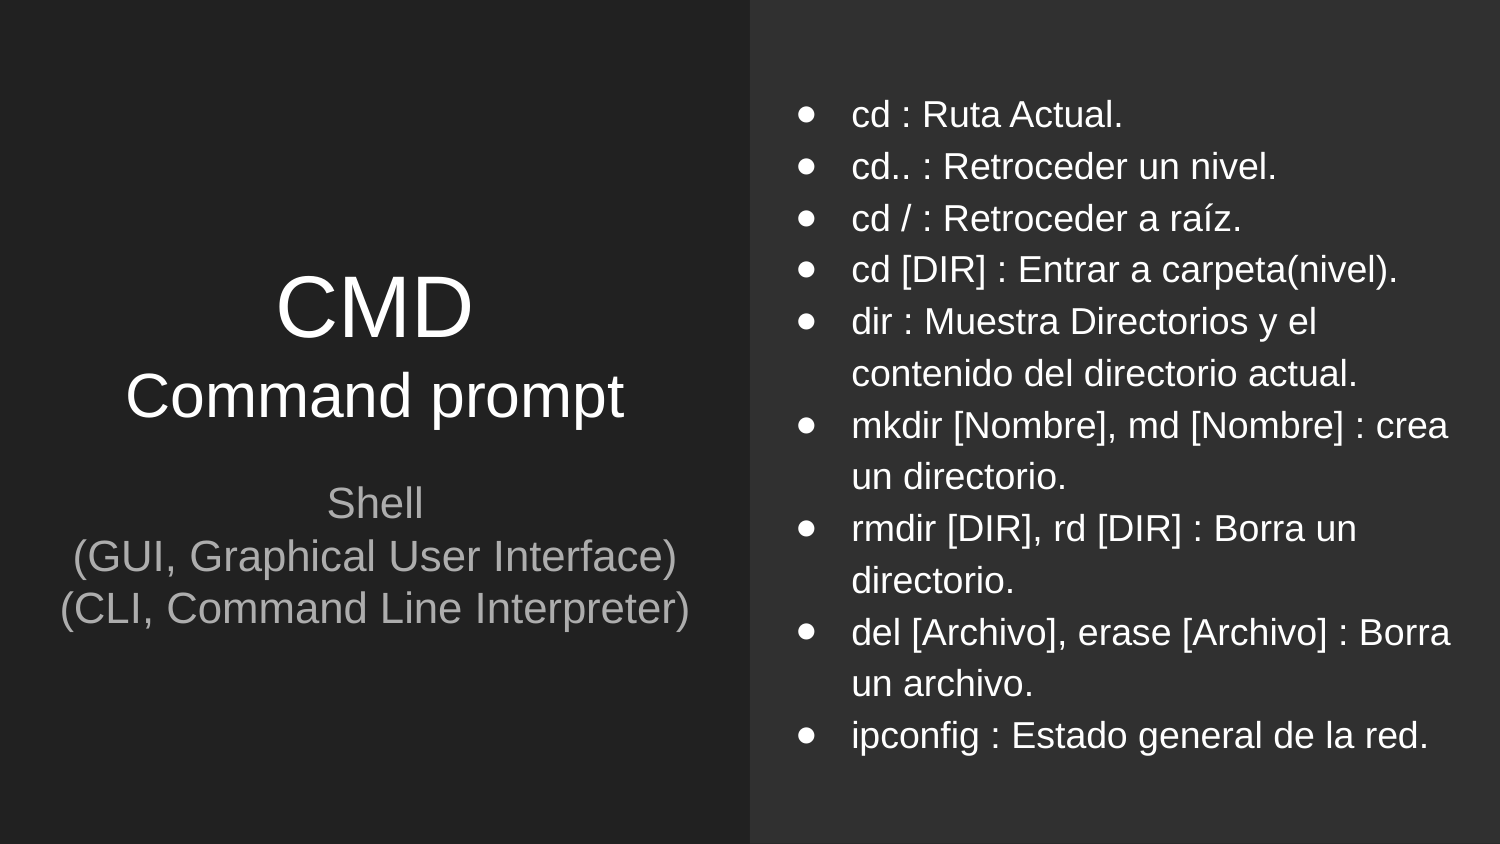

cd : Ruta Actual.
cd.. : Retroceder un nivel.
cd / : Retroceder a raíz.
cd [DIR] : Entrar a carpeta(nivel).
dir : Muestra Directorios y el contenido del directorio actual.
mkdir [Nombre], md [Nombre] : crea un directorio.
rmdir [DIR], rd [DIR] : Borra un directorio.
del [Archivo], erase [Archivo] : Borra un archivo.
ipconfig : Estado general de la red.

# CMD
Command prompt
Shell
(GUI, Graphical User Interface) (CLI, Command Line Interpreter)